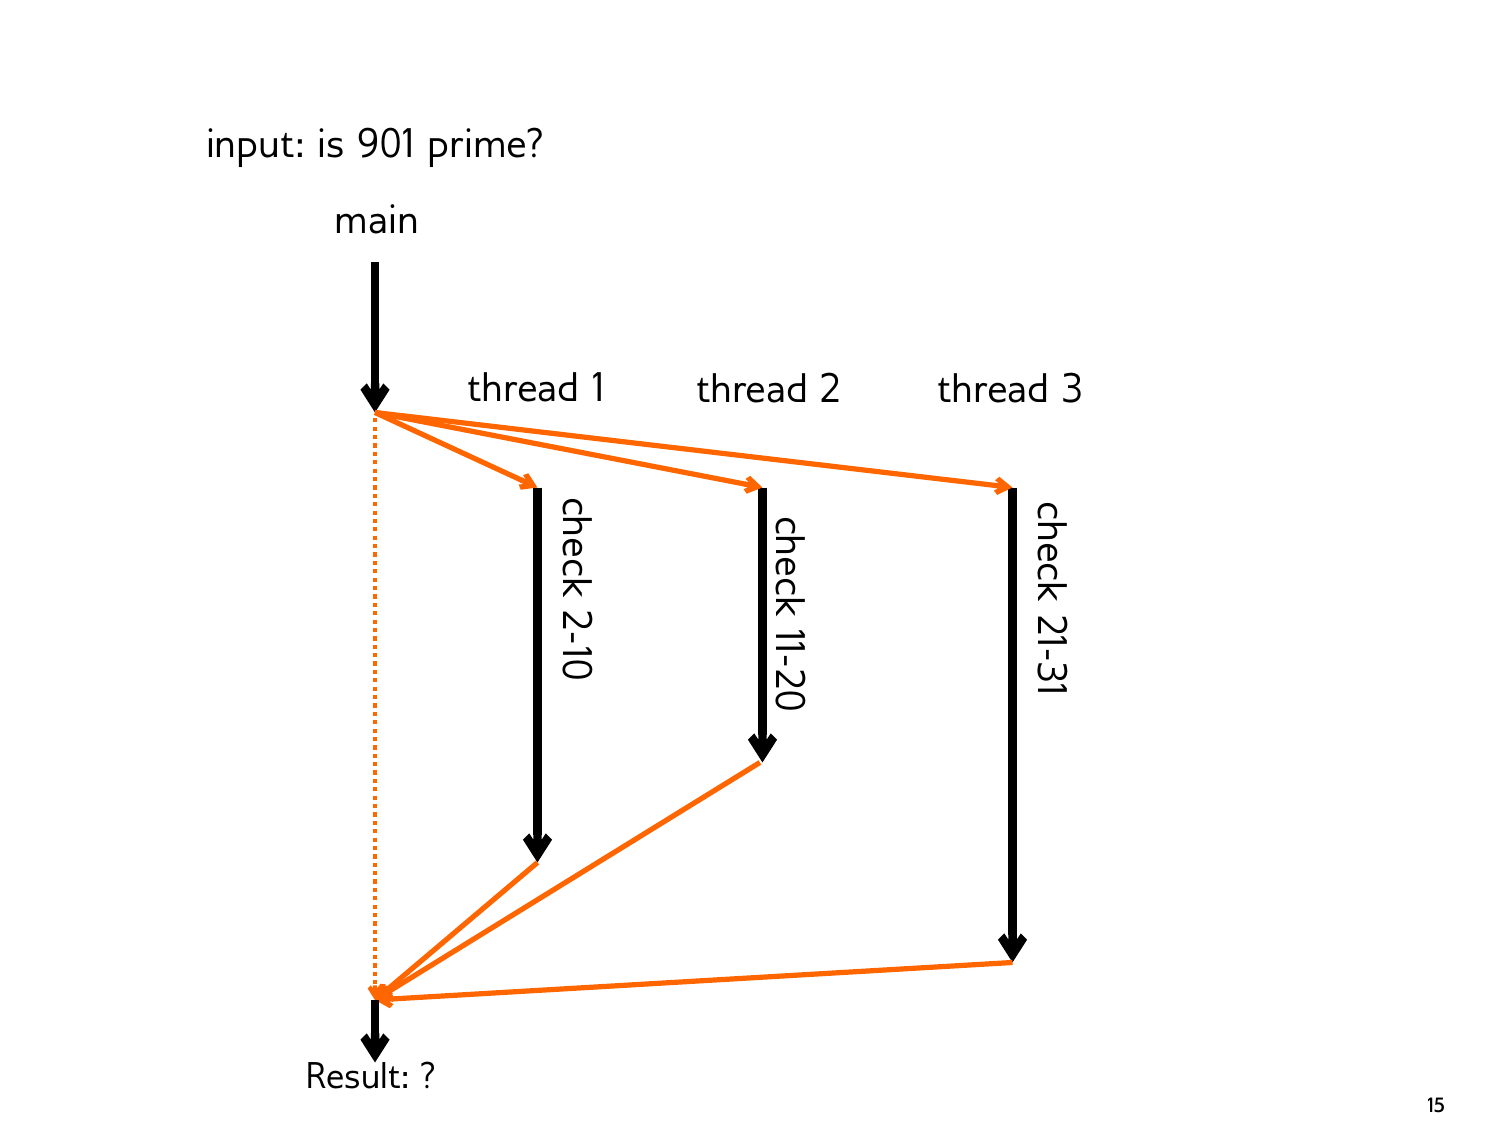

input: is 901 prime?
main
thread 1
thread 2
thread 3
check 21-31
check 2-10
check 11-20
Result: ?